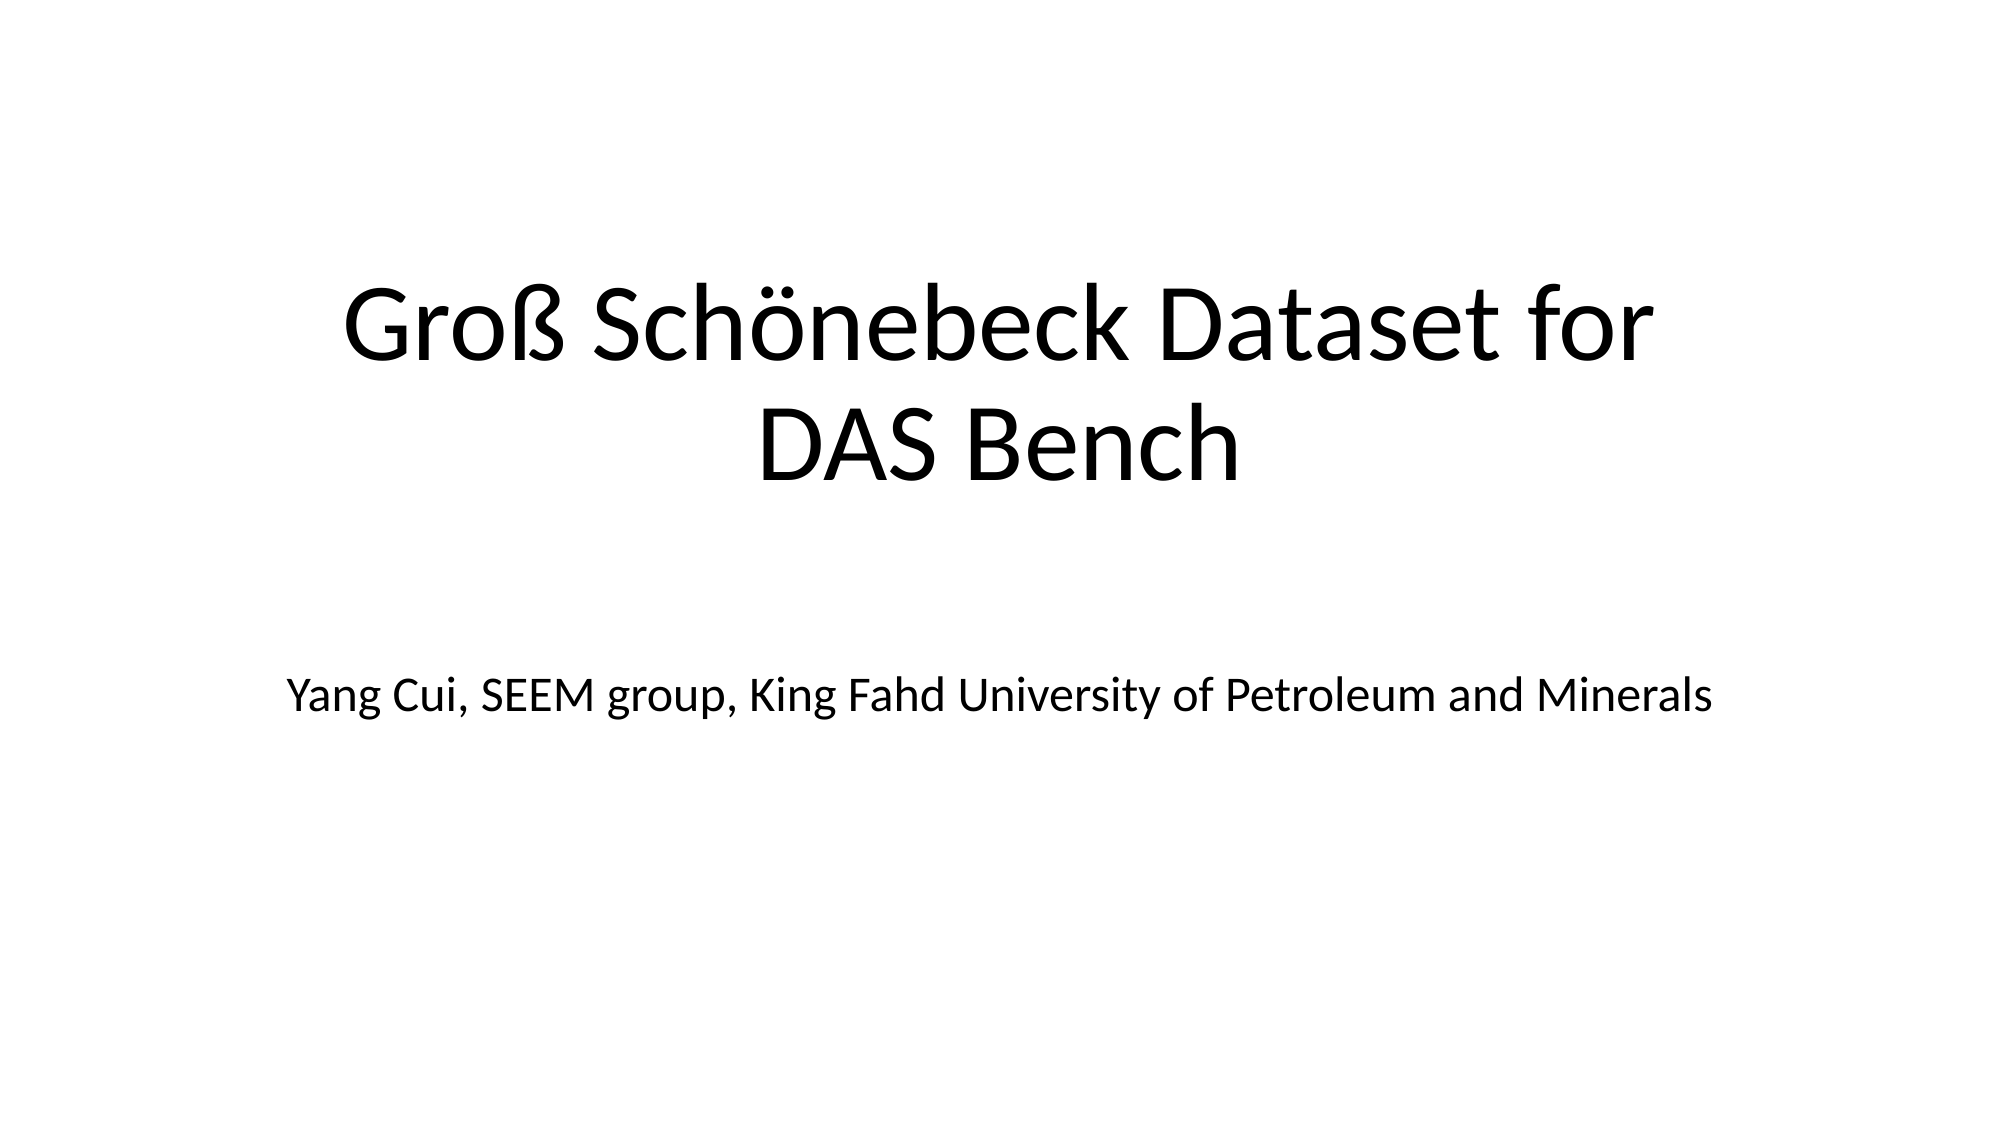

# Groß Schönebeck Dataset for DAS Bench
Yang Cui, SEEM group, King Fahd University of Petroleum and Minerals